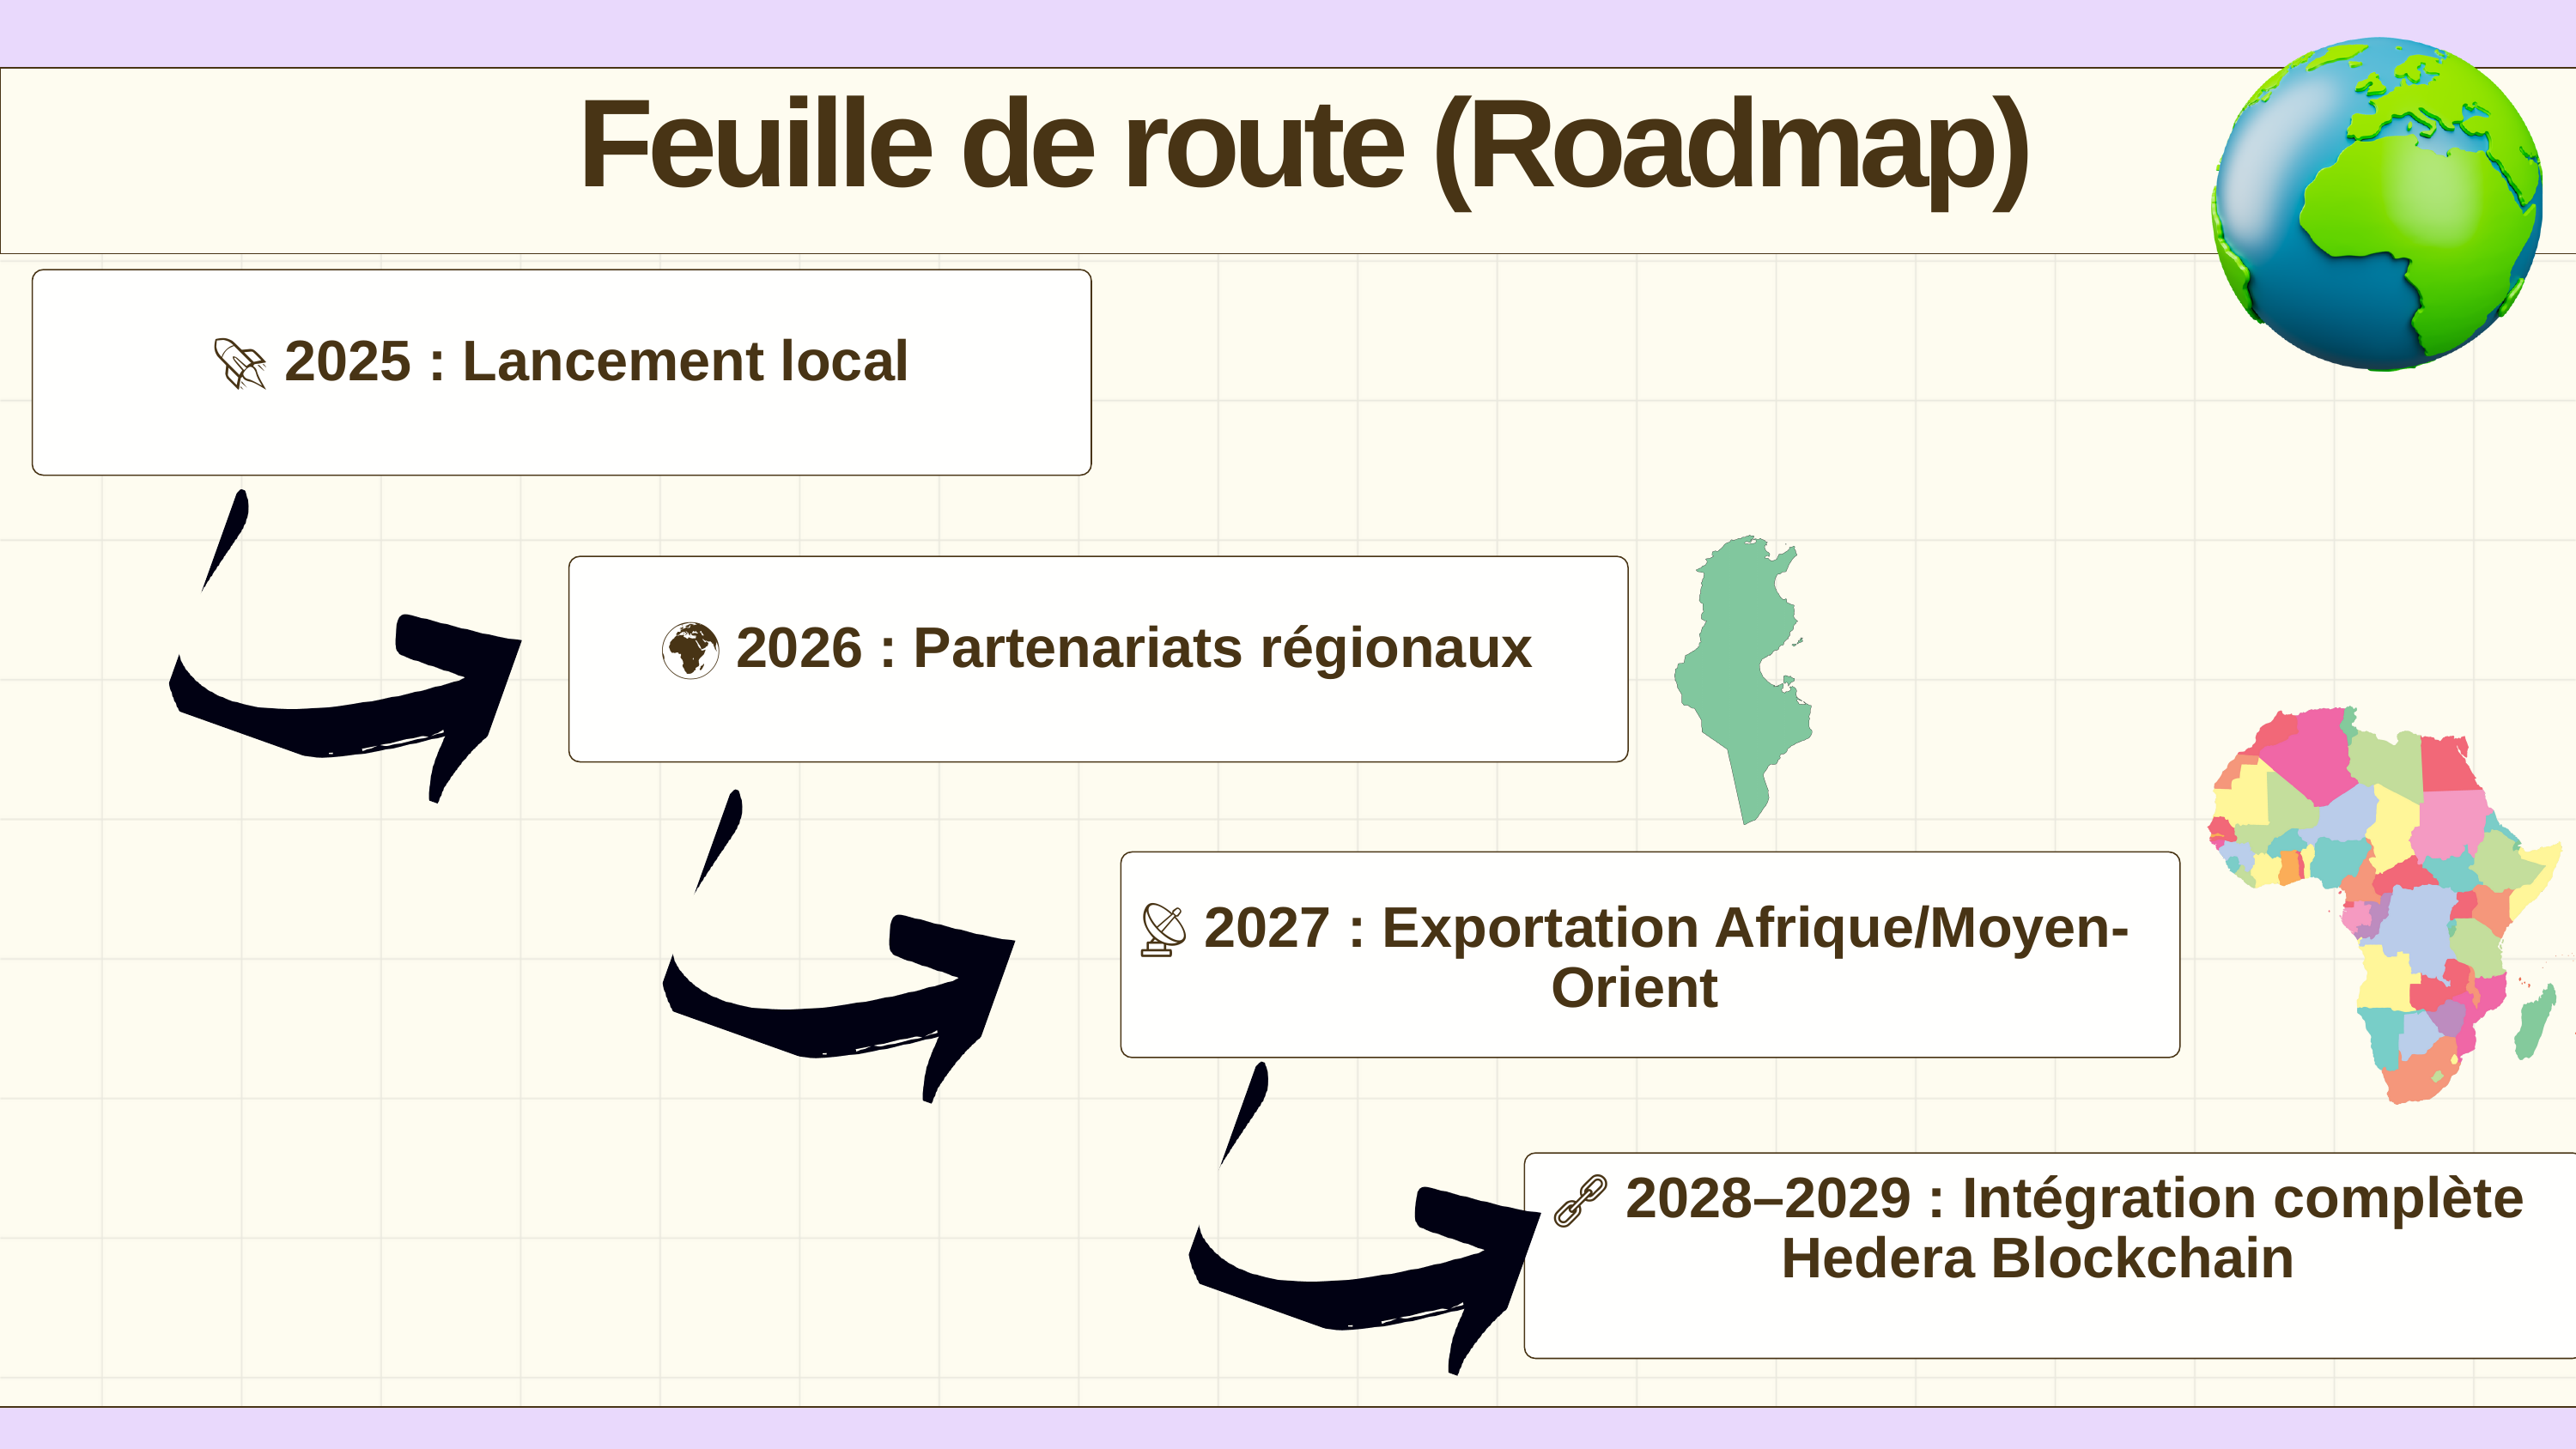

Feuille de route (Roadmap)

🚀 2025 : Lancement local

🌍 2026 : Partenariats régionaux

📡 2027 : Exportation Afrique/Moyen-Orient

🔗 2028–2029 : Intégration complète Hedera Blockchain